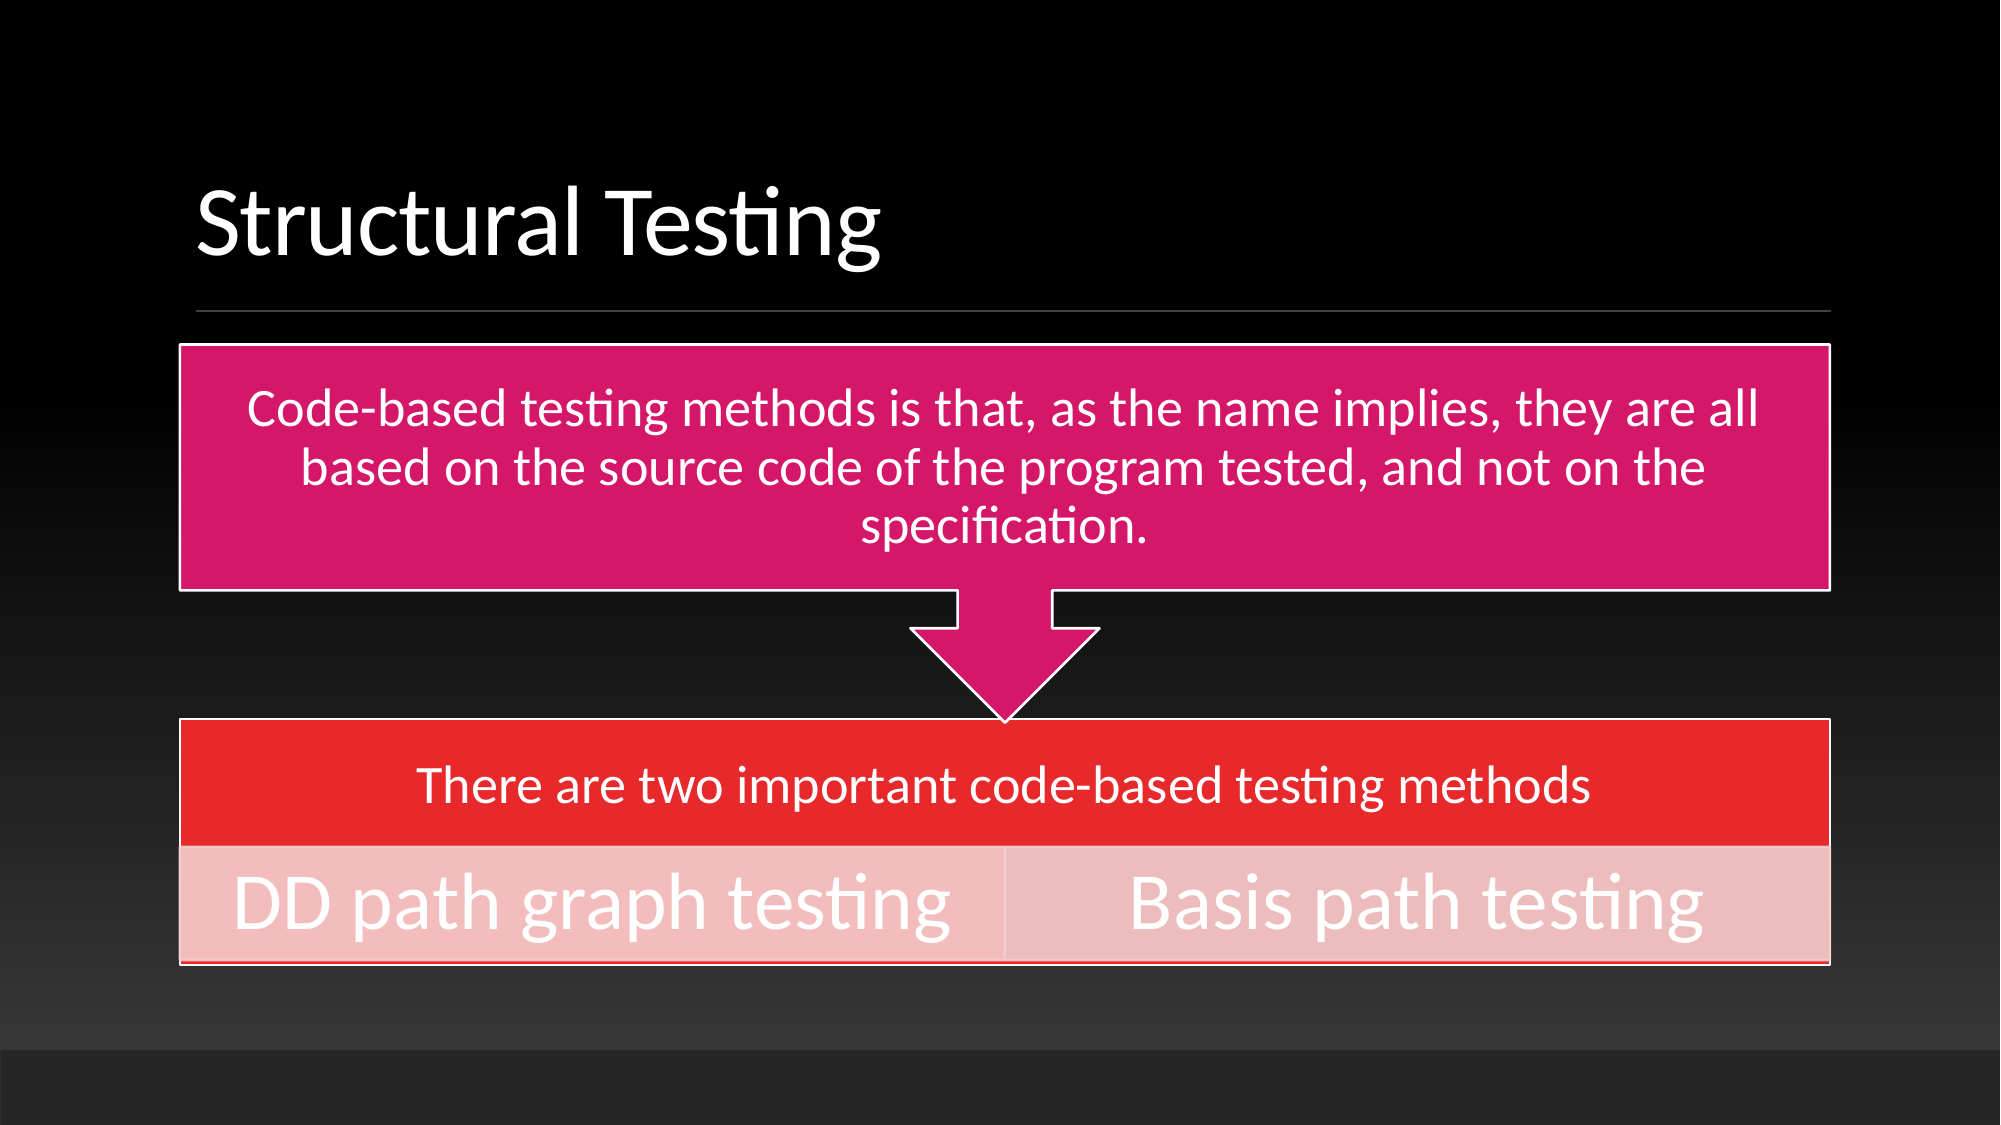

# Structural Testing
There are two important code-based testing methods
DD path graph testing
Basis path testing
Code-based testing methods is that, as the name implies, they are all based on the source code of the program tested, and not on the specification.